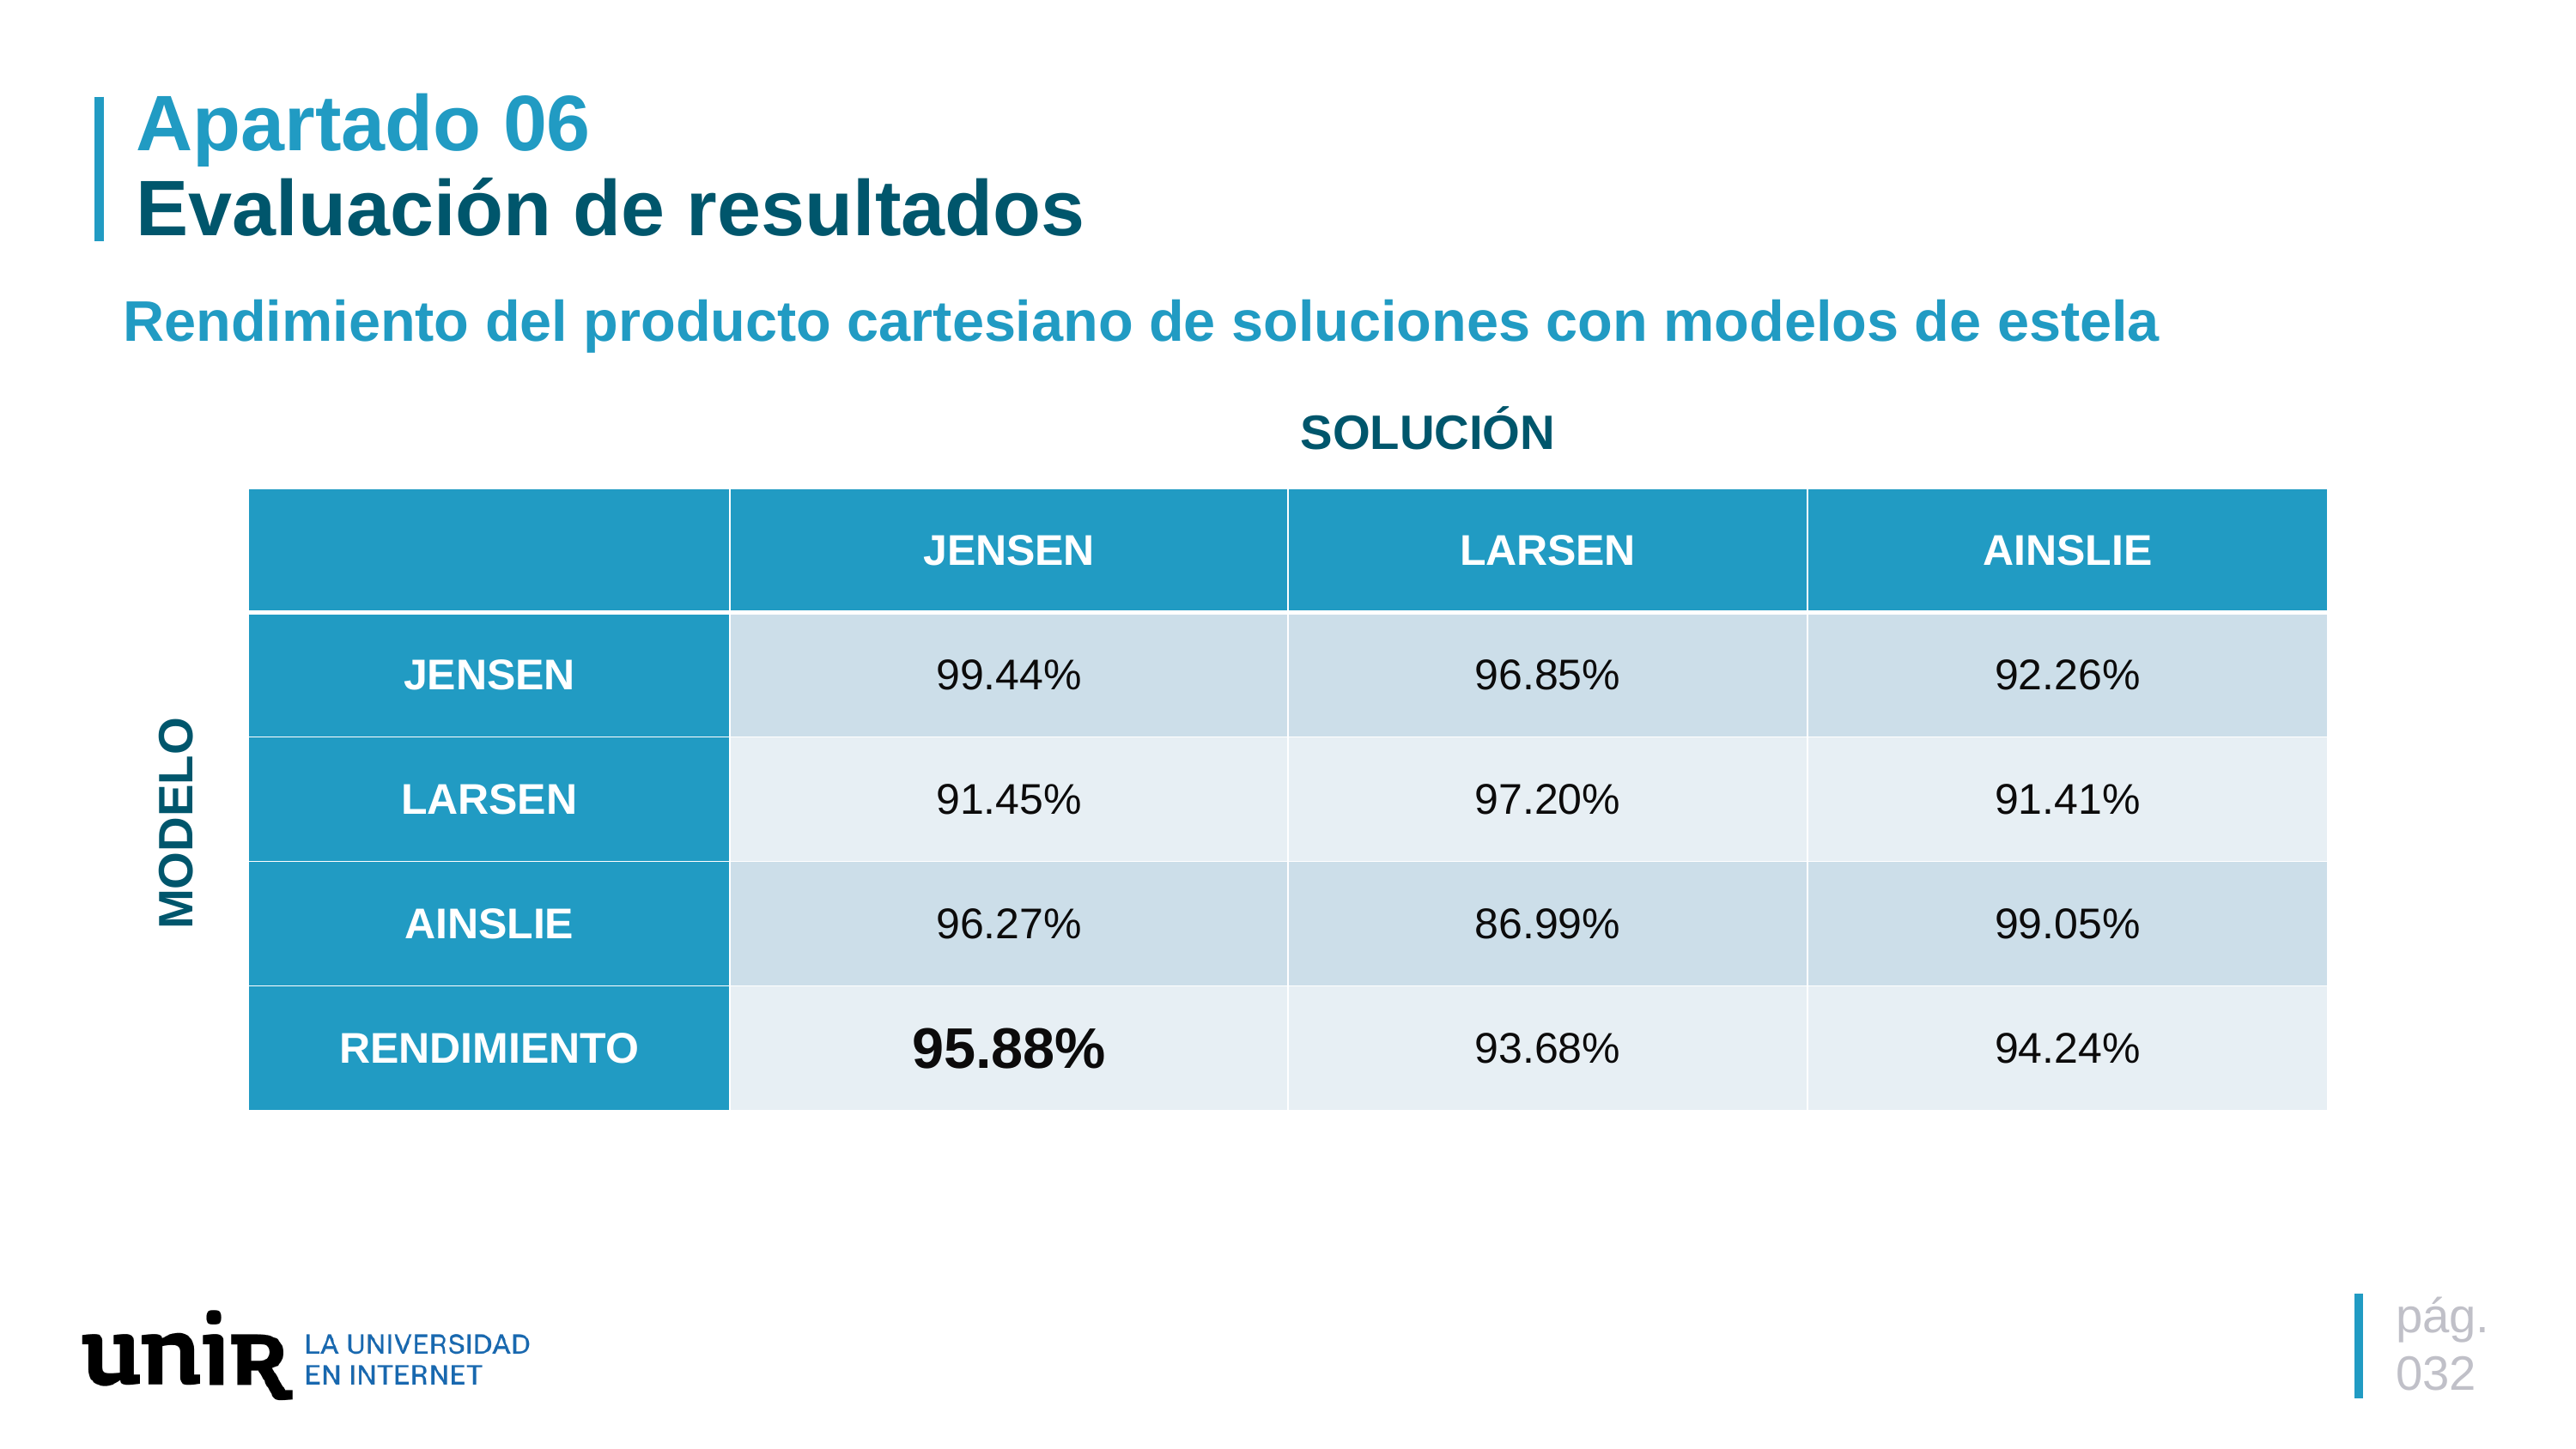

# Apartado 06 Evaluación de resultados
Rendimiento del producto cartesiano de soluciones con modelos de estela
SOLUCIÓN
|  | JENSEN | LARSEN | AINSLIE |
| --- | --- | --- | --- |
| JENSEN | 99.44% | 96.85% | 92.26% |
| LARSEN | 91.45% | 97.20% | 91.41% |
| AINSLIE | 96.27% | 86.99% | 99.05% |
| RENDIMIENTO | 95.88% | 93.68% | 94.24% |
MODELO
pág.
032